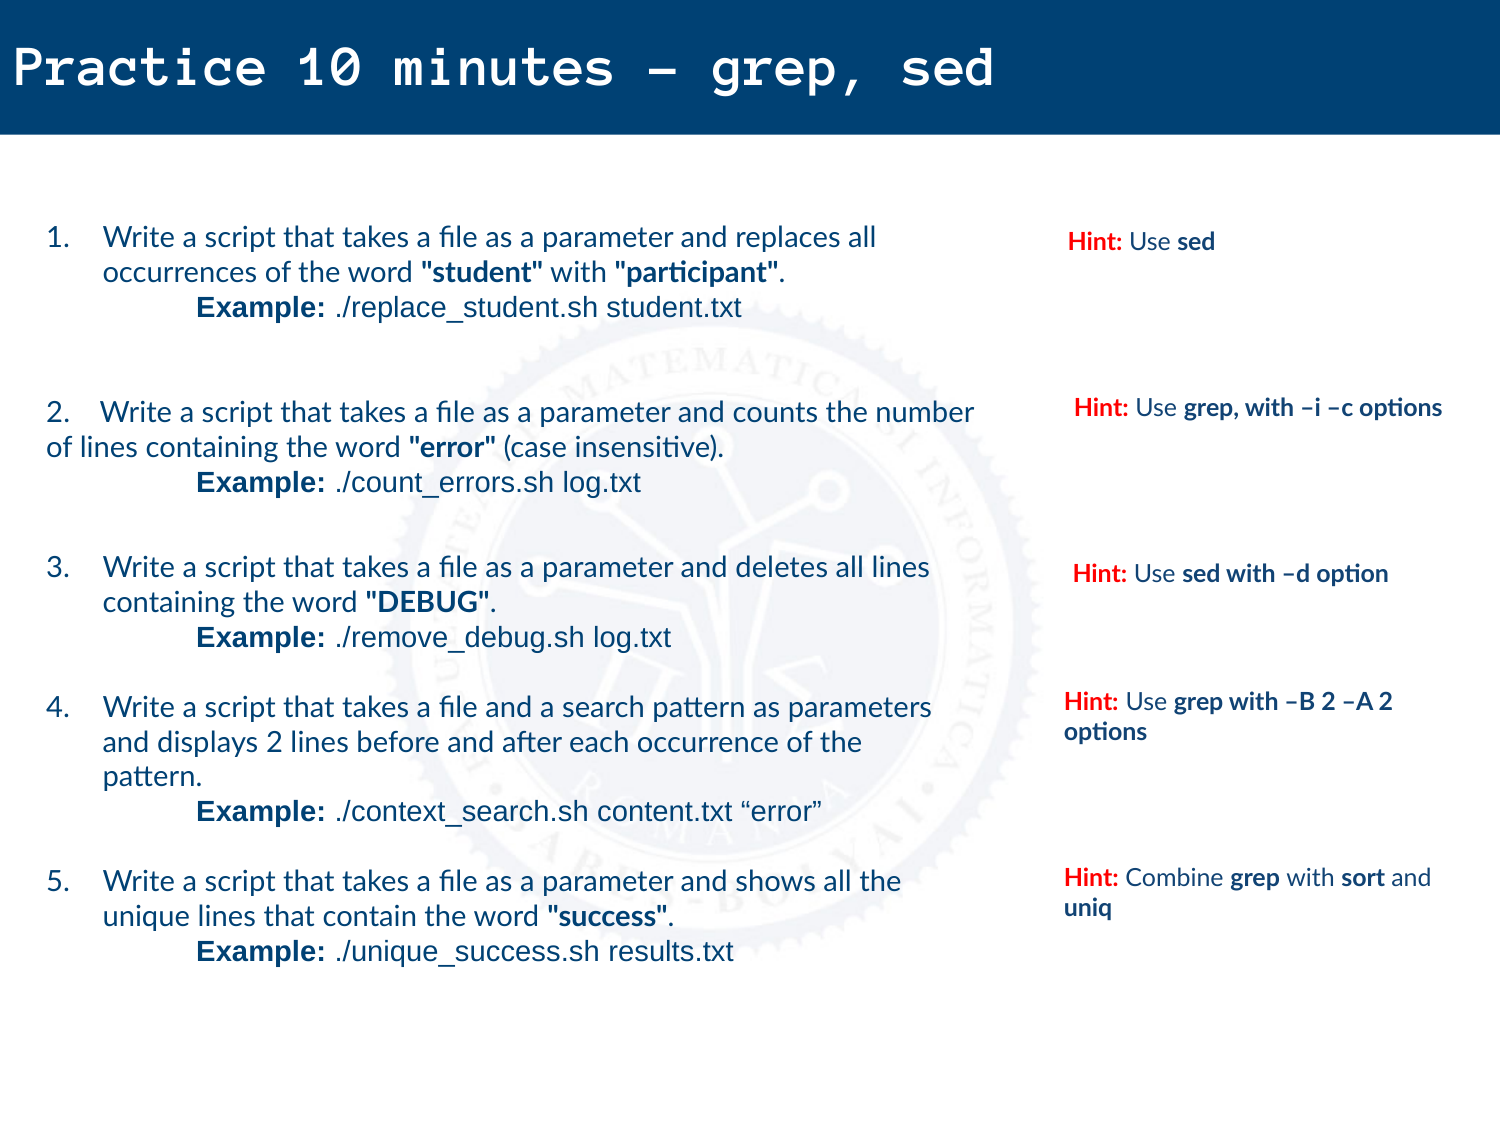

Practice 10 minutes – grep, sed
Write a script that takes a file as a parameter and replaces all occurrences of the word "student" with "participant".
	Example: ./replace_student.sh student.txt

2.    Write a script that takes a file as a parameter and counts the number of lines containing the word "error" (case insensitive).
Example: ./count_errors.sh log.txt
Hint: Use sed
Hint: Use grep, with –i –c options
Write a script that takes a file as a parameter and deletes all lines containing the word "DEBUG".
	Example: ./remove_debug.sh log.txt

Write a script that takes a file and a search pattern as parameters and displays 2 lines before and after each occurrence of the pattern.
	Example: ./context_search.sh content.txt “error”

Write a script that takes a file as a parameter and shows all the unique lines that contain the word "success".
	Example: ./unique_success.sh results.txt
Hint: Use sed with –d option
Hint: Use grep with –B 2 –A 2 options
Hint: Combine grep with sort and uniq